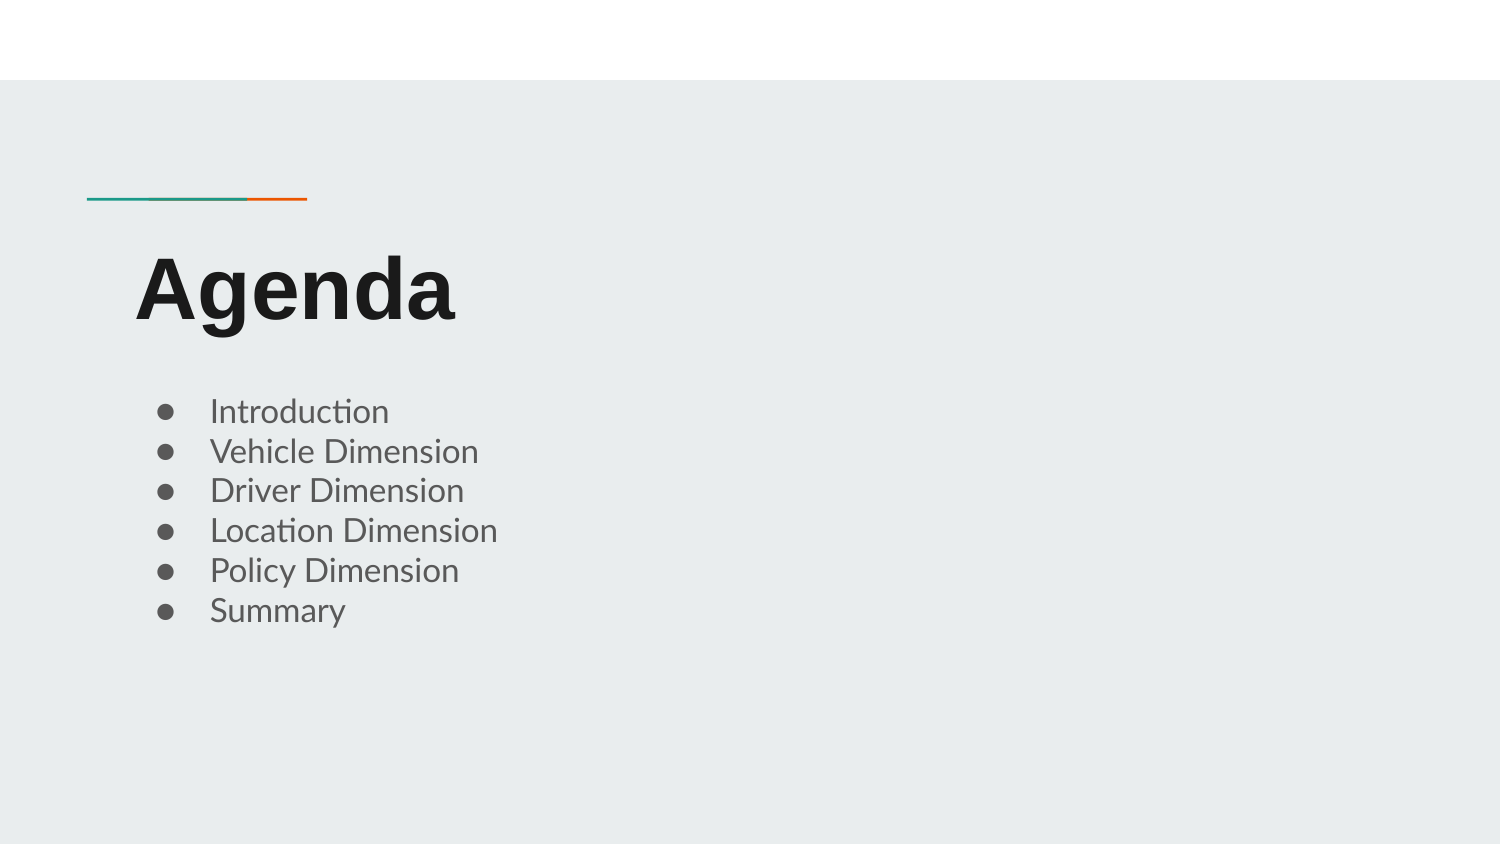

# Agenda
Introduction
Vehicle Dimension
Driver Dimension
Location Dimension
Policy Dimension
Summary